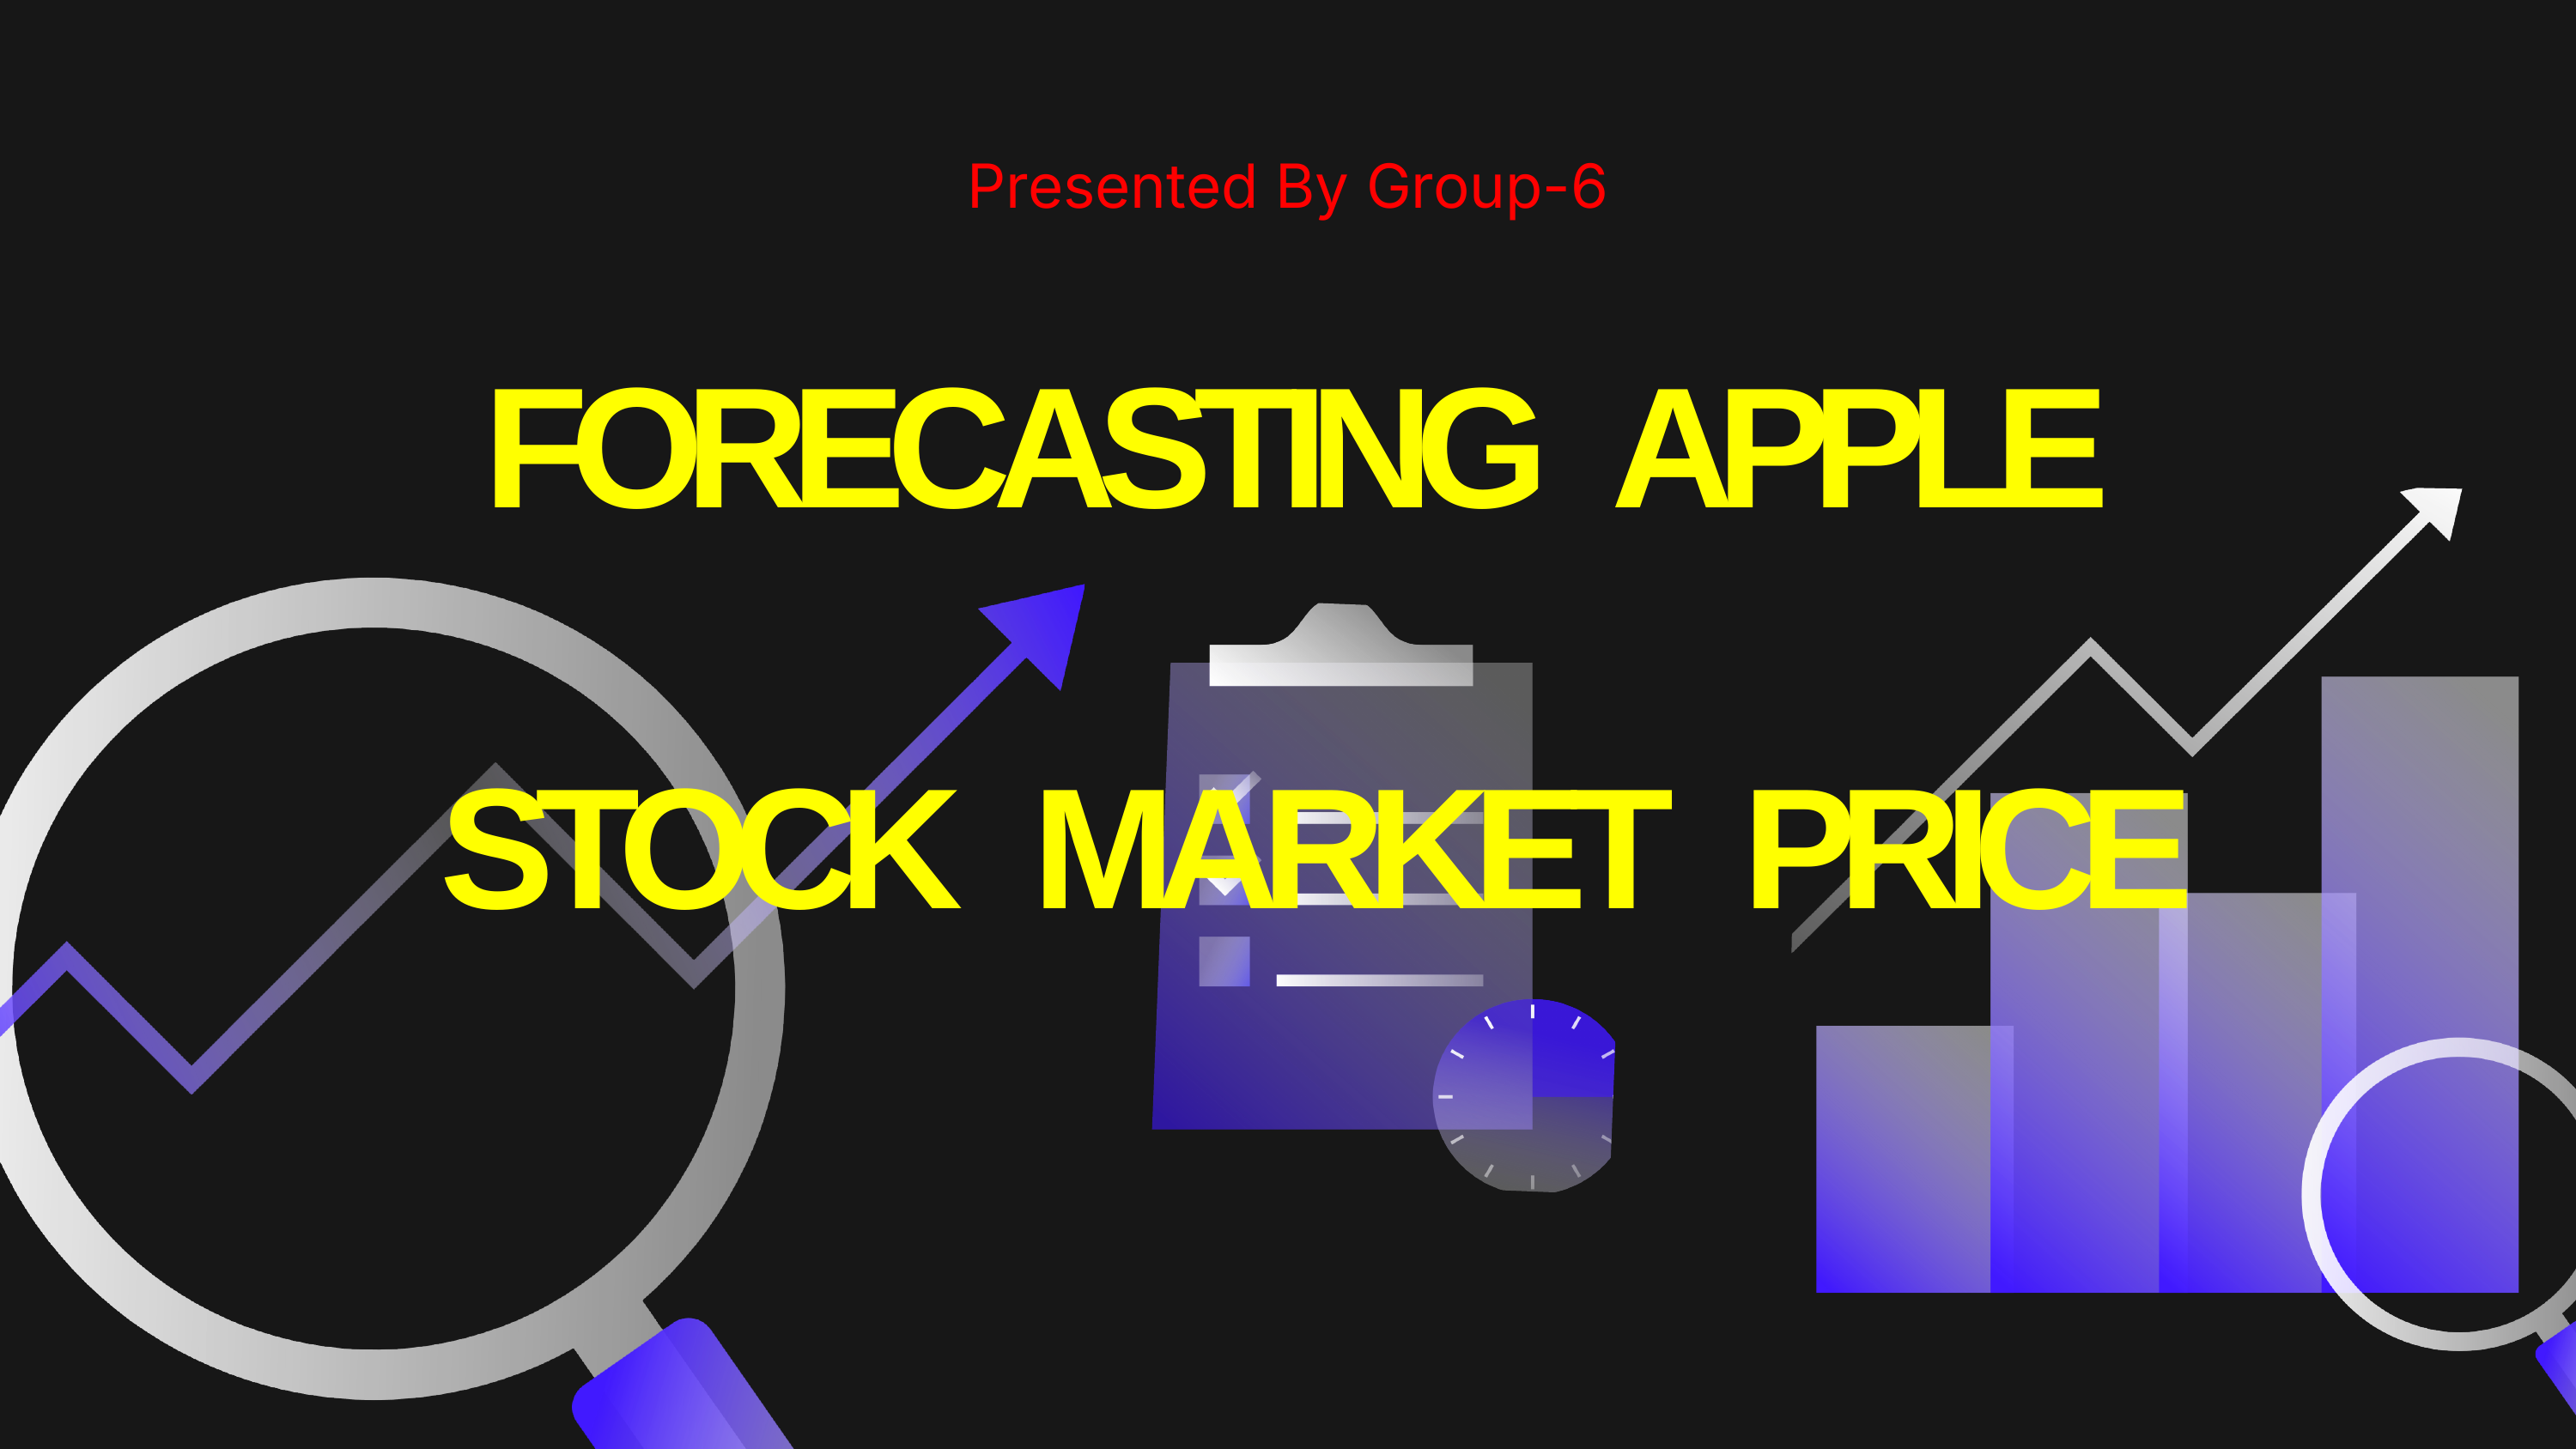

Presented By Group-6
FORECASTING   APPLE   STOCK   MARKET   PRICE